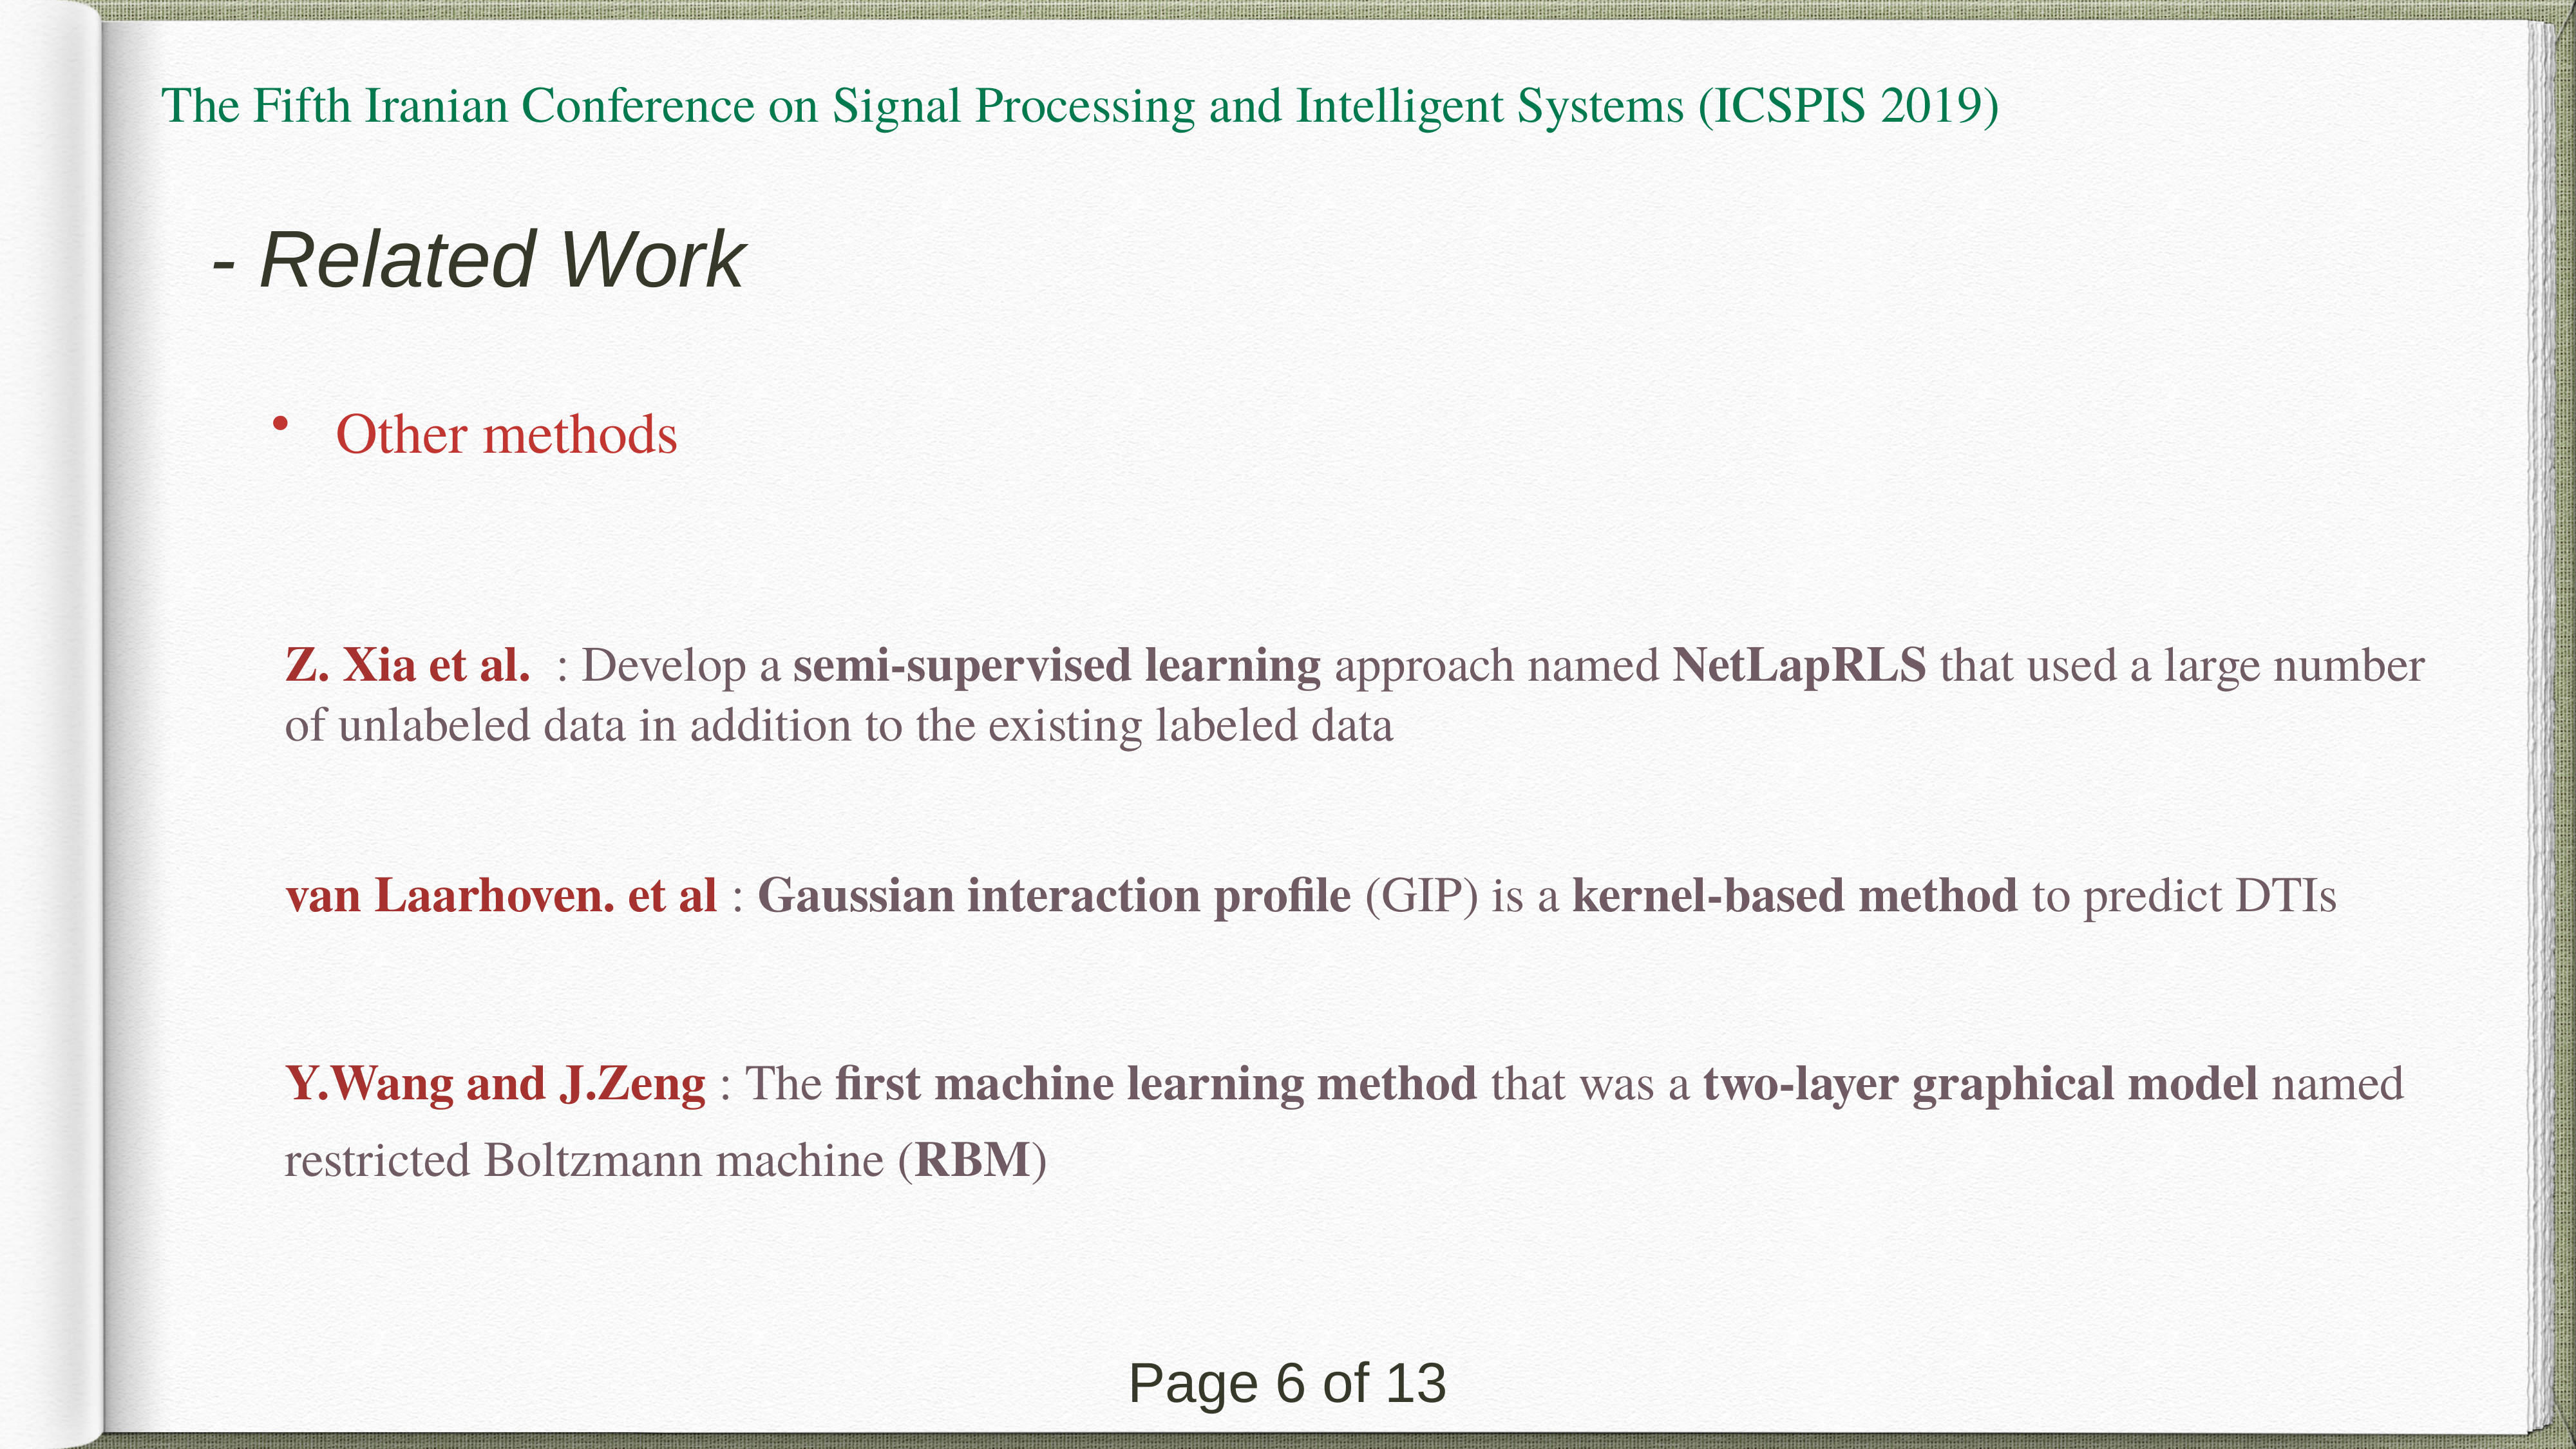

The Fifth Iranian Conference on Signal Processing and Intelligent Systems (ICSPIS 2019)
# - Related Work
Other methods

Z. Xia et al.  : Develop a semi-supervised learning approach named NetLapRLS that used a large number of unlabeled data in addition to the existing labeled data

van Laarhoven. et al : Gaussian interaction profile (GIP) is a kernel-based method to predict DTIs

Y.Wang and J.Zeng : The first machine learning method that was a two-layer graphical model named restricted Boltzmann machine (RBM)
Page 6 of 13